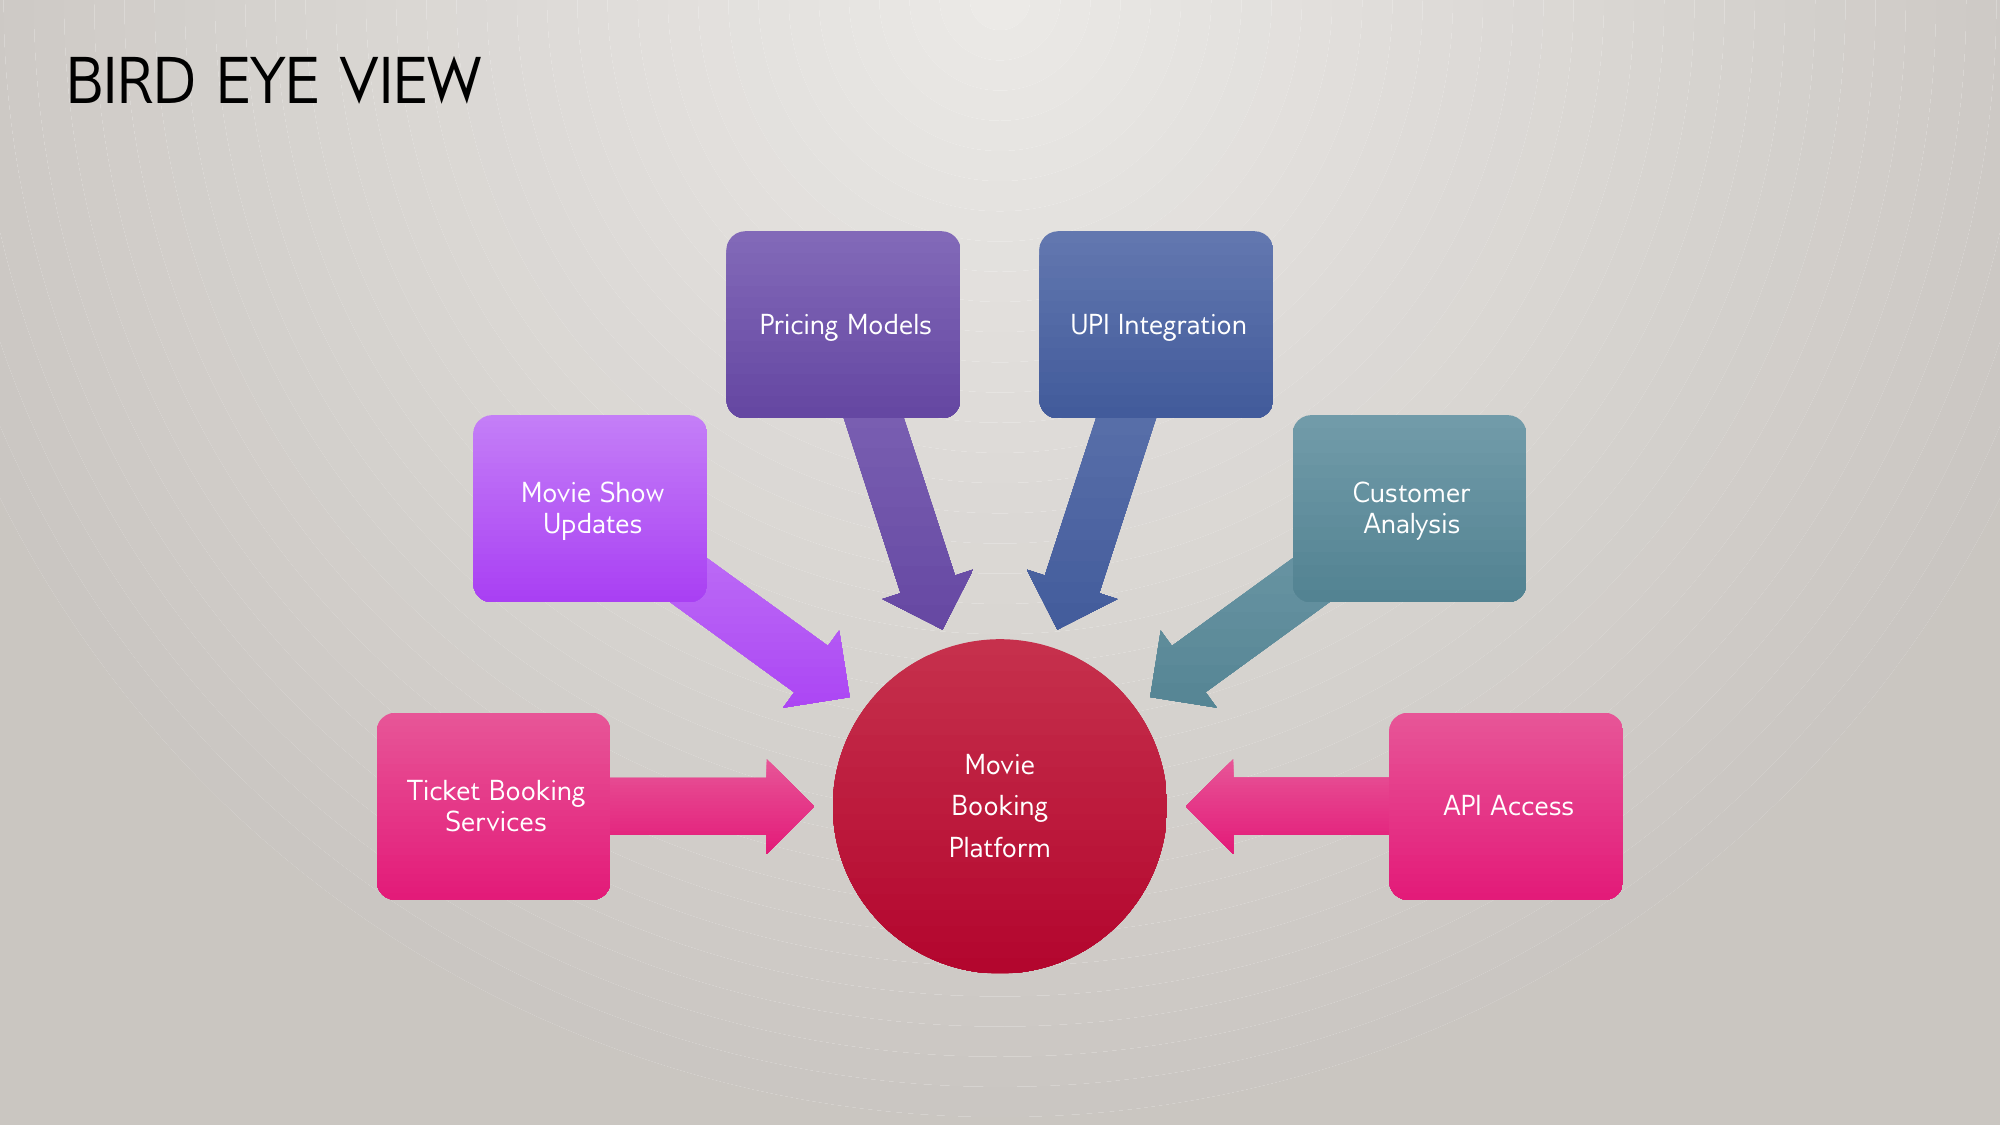

# BIRD EYE VIEW
Movie
Booking
Platform
Ticket Booking Services
Movie Show Updates
Pricing Models
UPI Integration
Customer Analysis
API Access